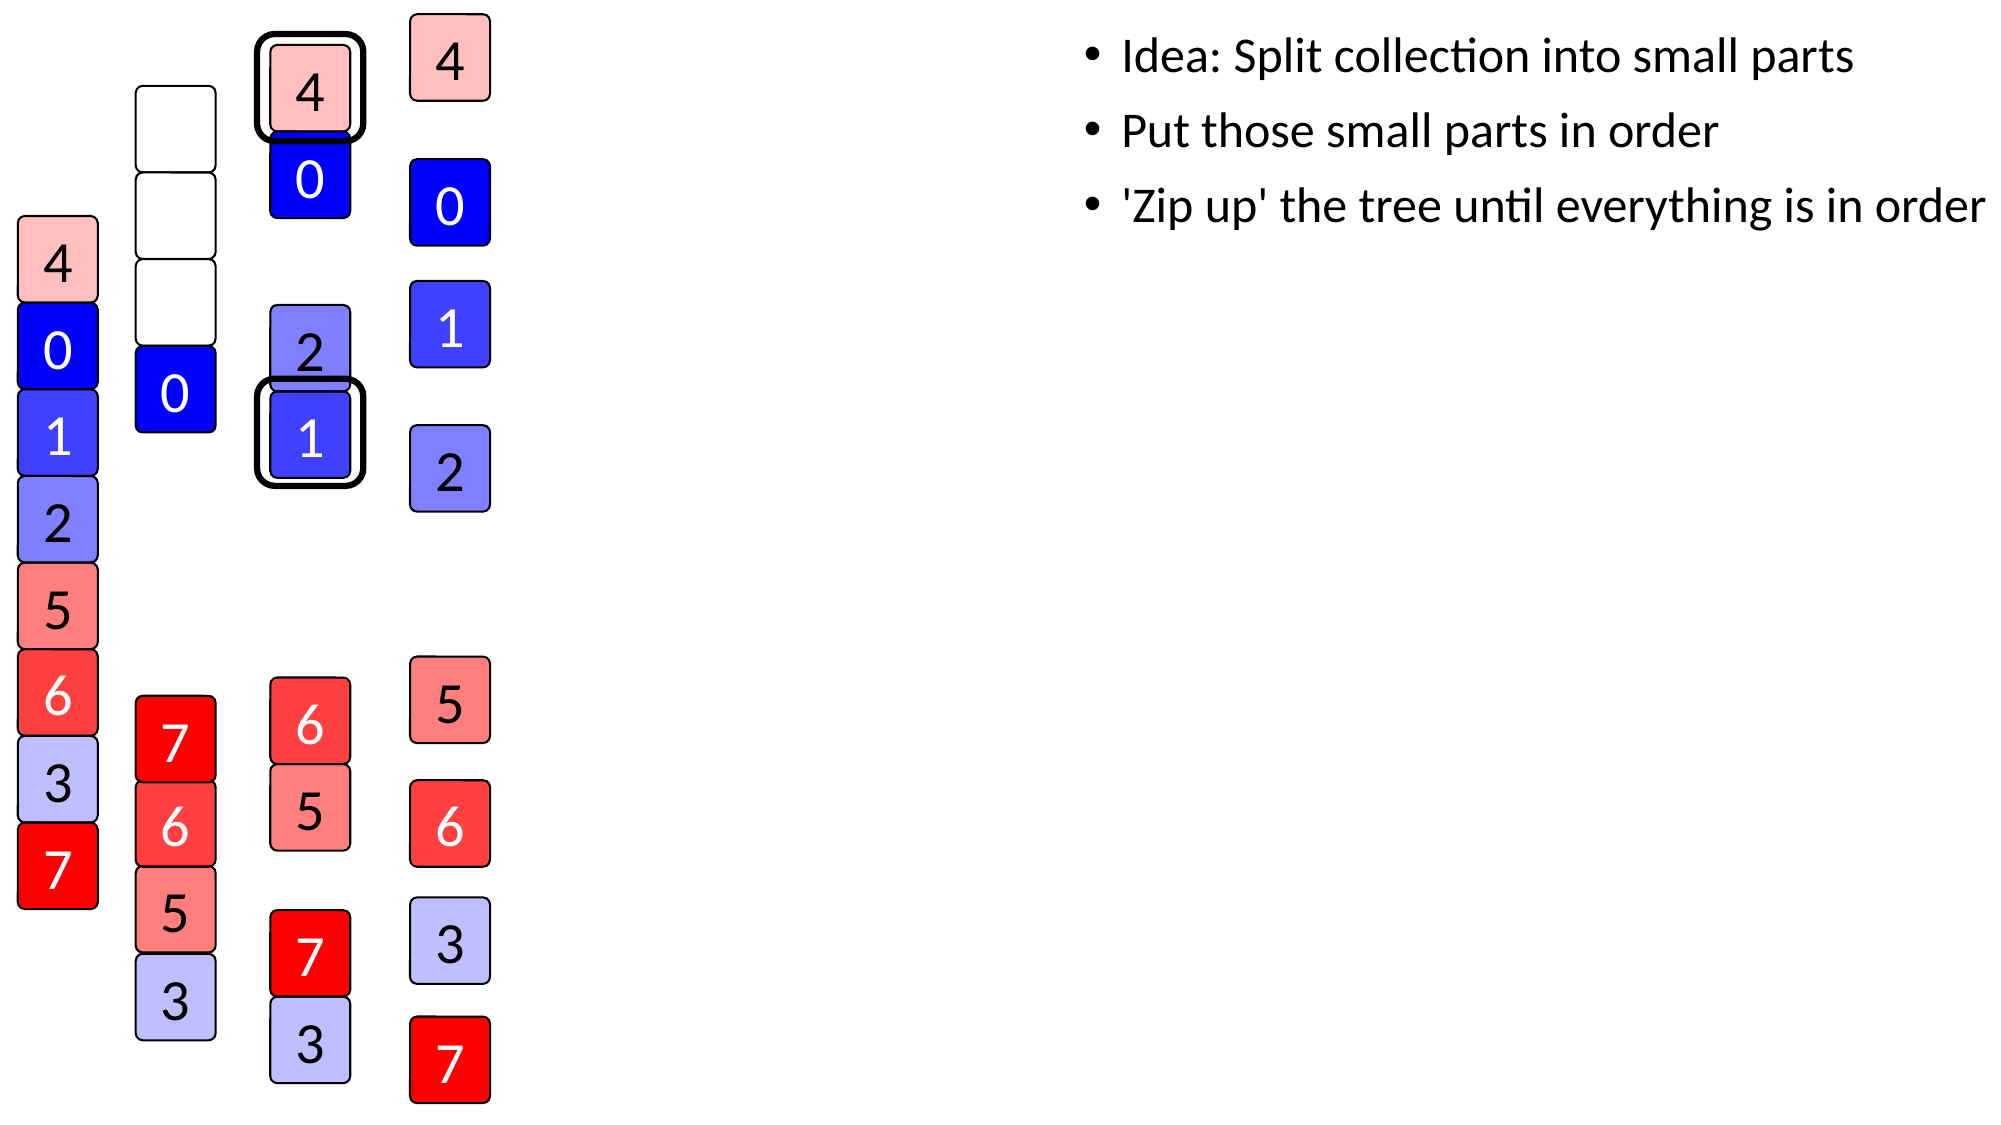

4
Idea: Split collection into small parts
Put those small parts in order
'Zip up' the tree until everything is in order

4

0
0

4

1
0
2
0

1
1
2
2
5
6
5
6
7
3
5
6
6
7
5
3
7
3
3
7